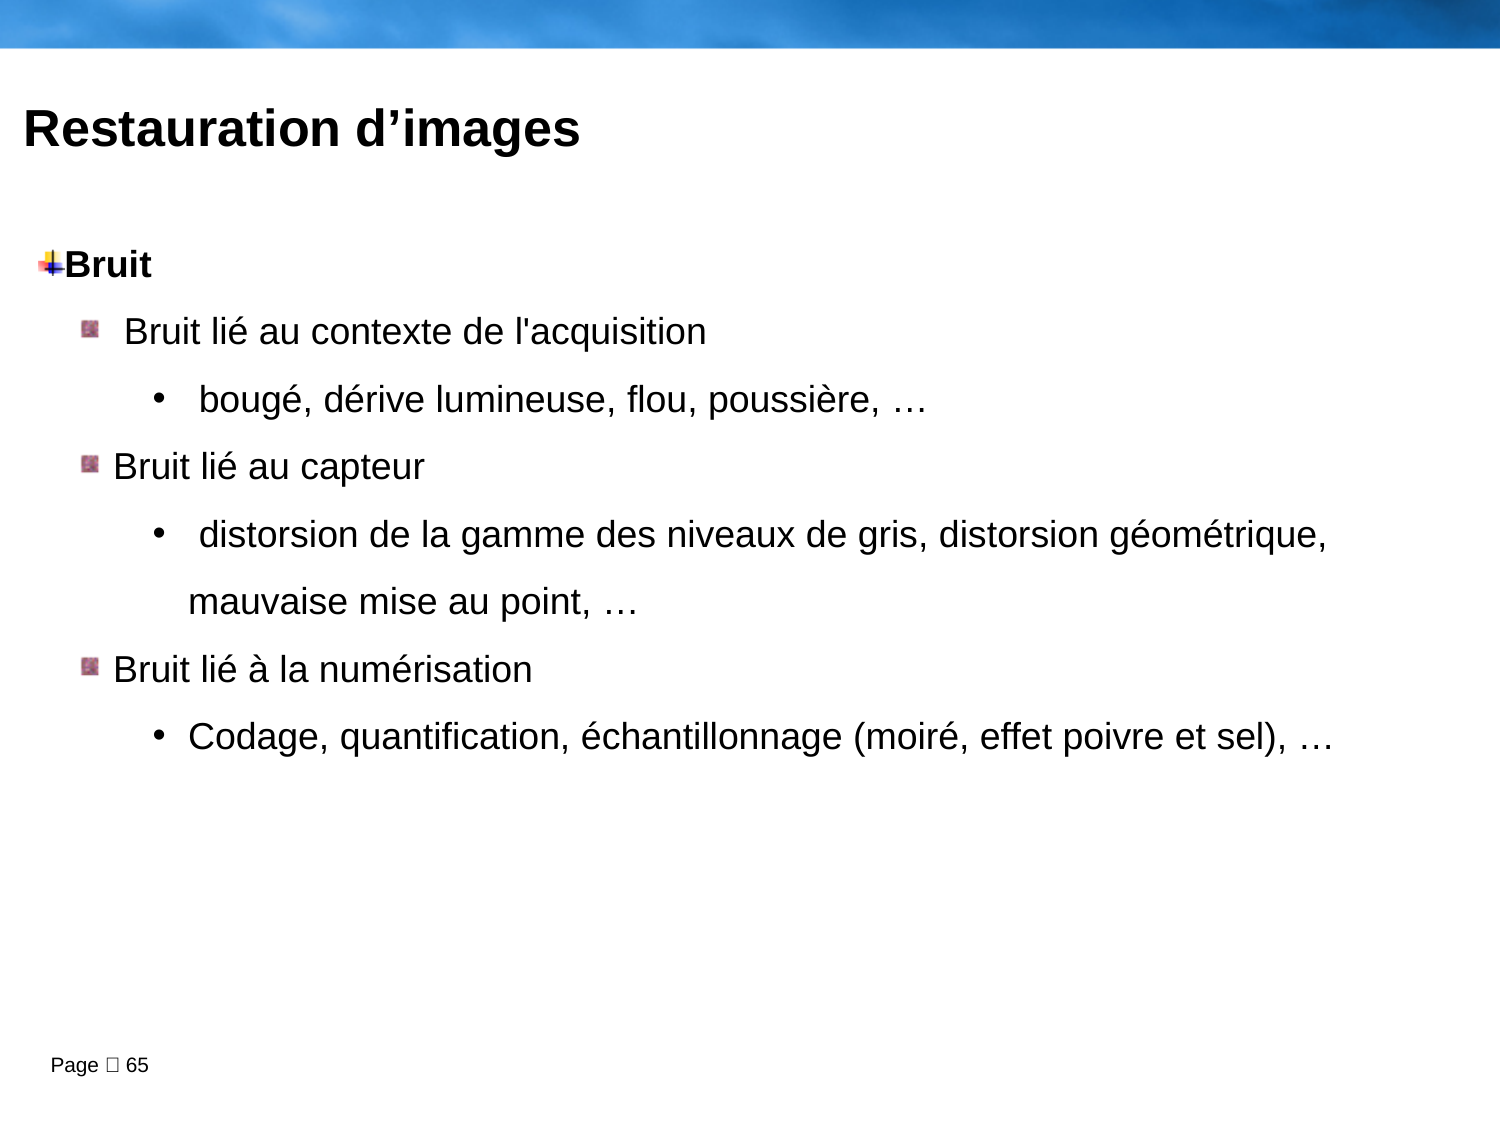

# Restauration d’images
Bruit
 Bruit lié au contexte de l'acquisition
 bougé, dérive lumineuse, flou, poussière, …
Bruit lié au capteur
 distorsion de la gamme des niveaux de gris, distorsion géométrique, mauvaise mise au point, …
Bruit lié à la numérisation
Codage, quantification, échantillonnage (moiré, effet poivre et sel), …